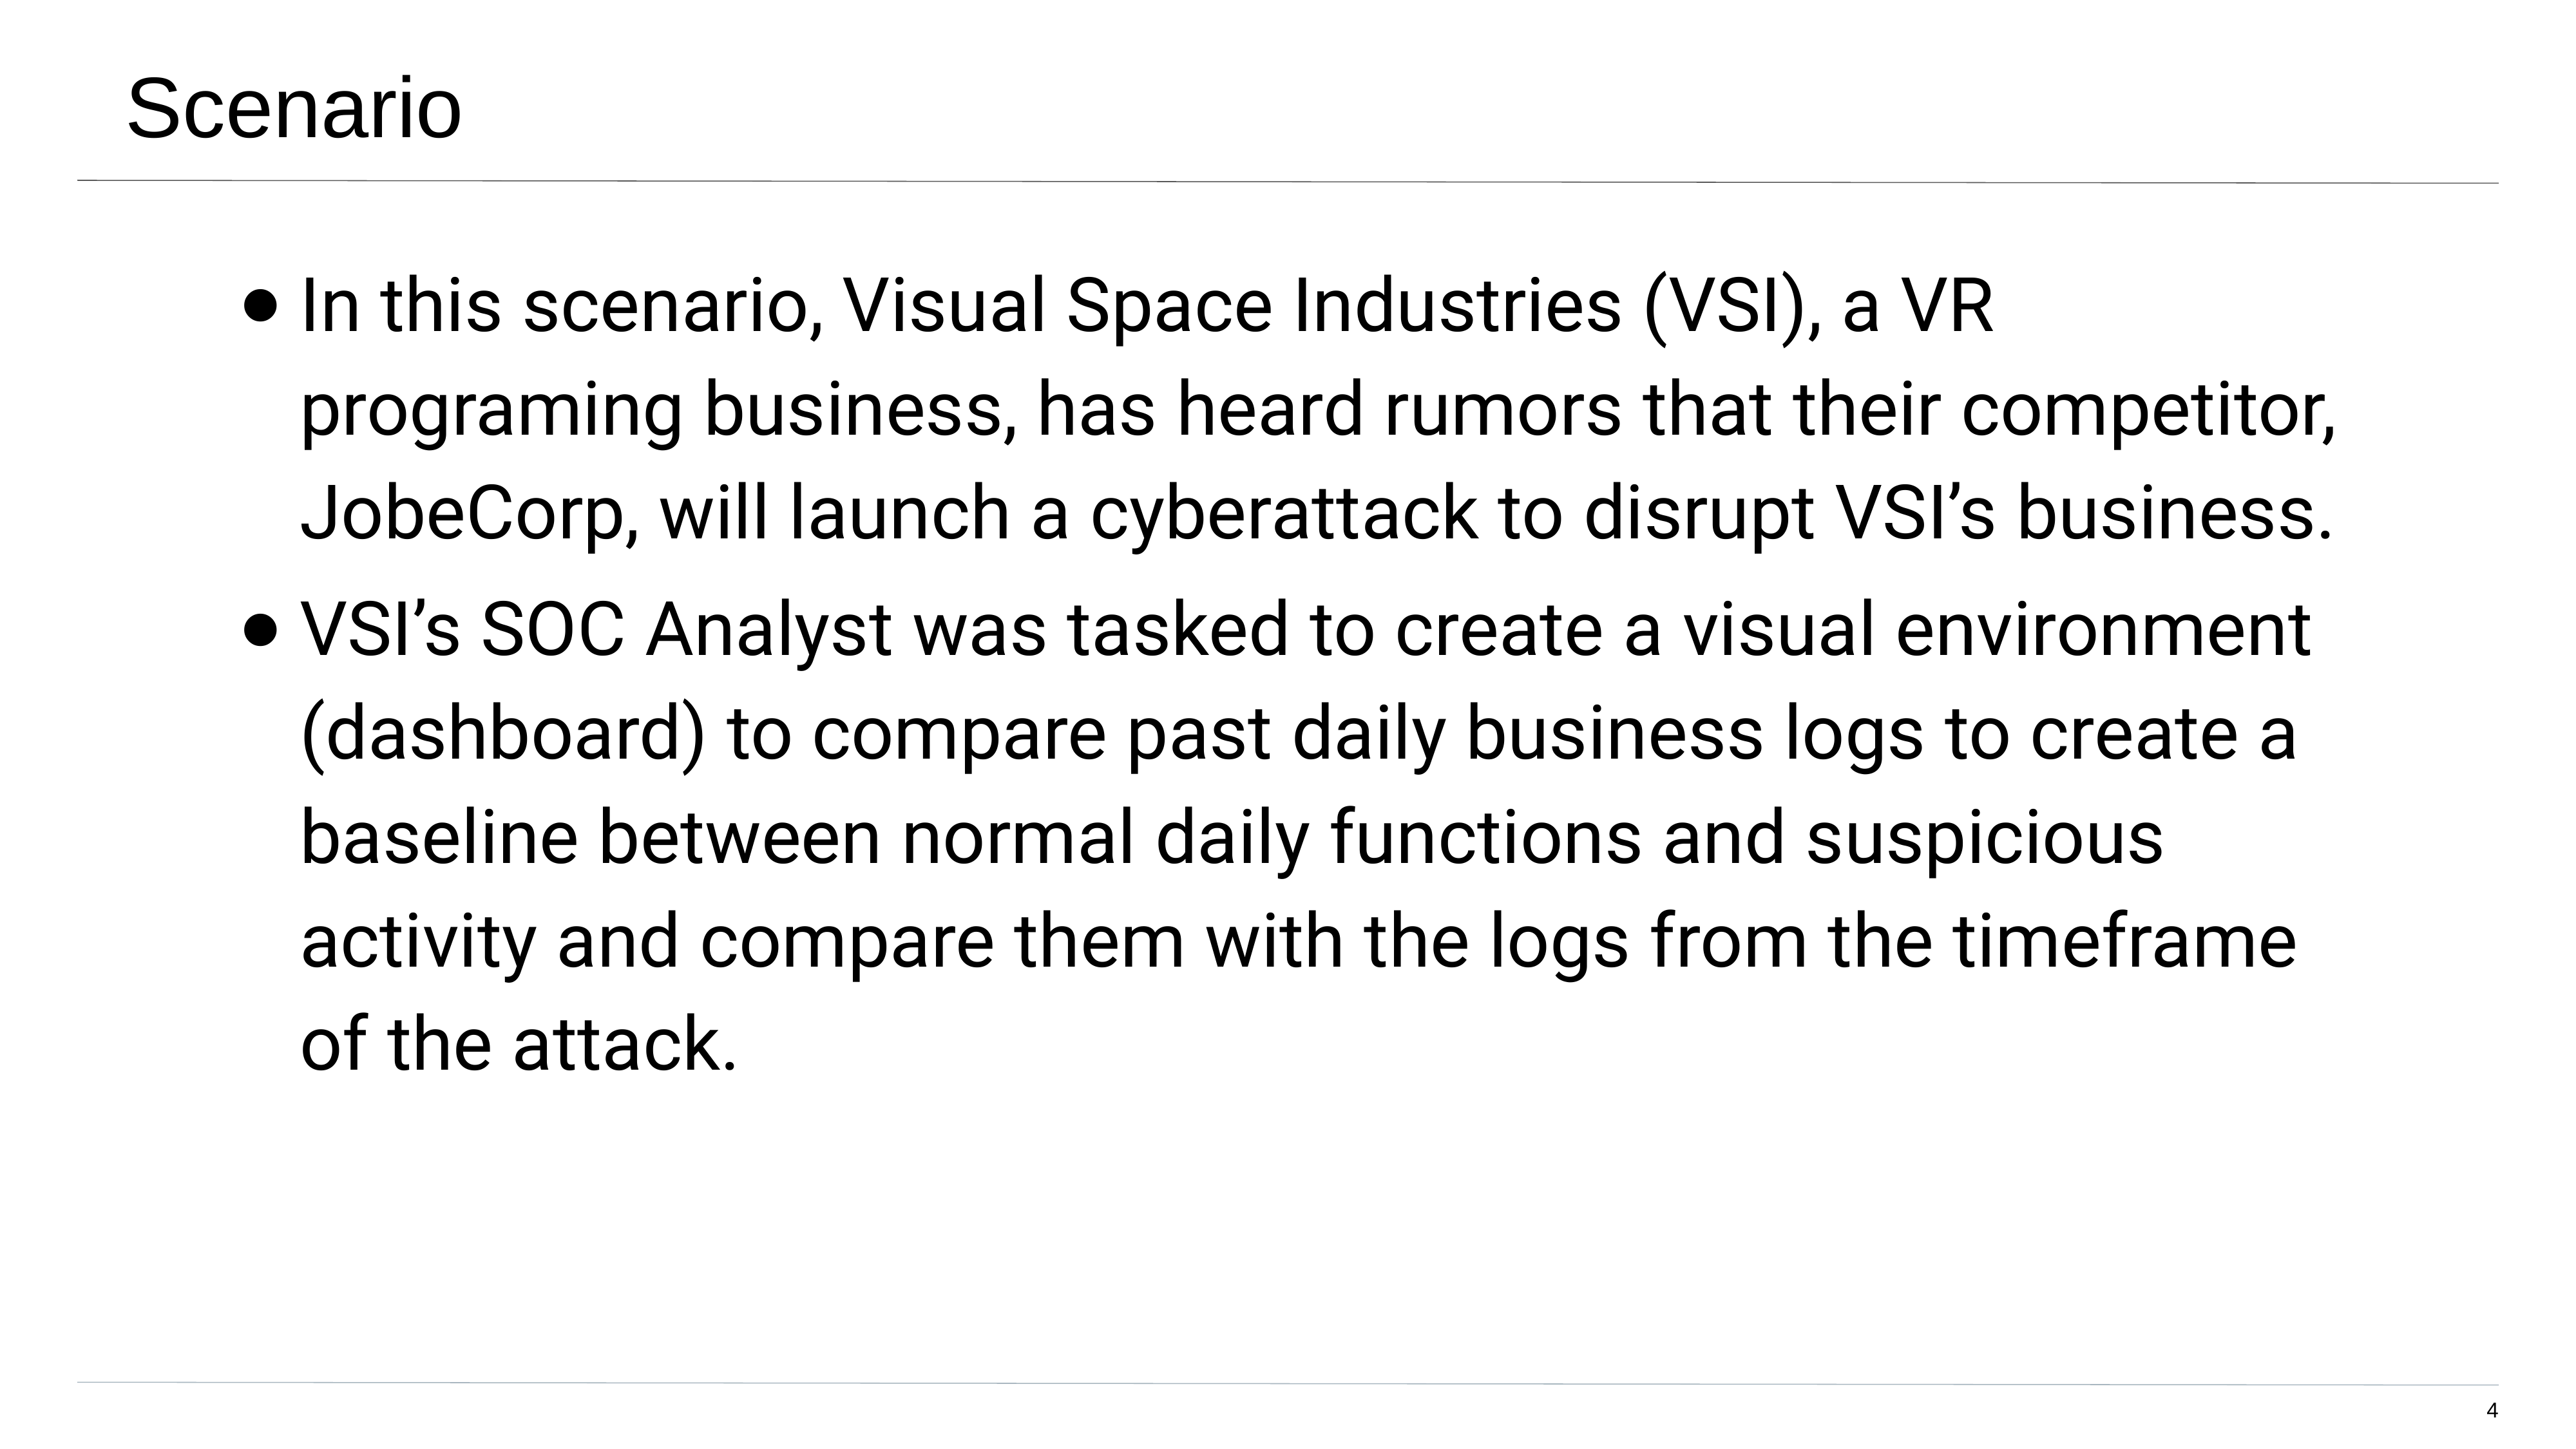

# Scenario
In this scenario, Visual Space Industries (VSI), a VR programing business, has heard rumors that their competitor, JobeCorp, will launch a cyberattack to disrupt VSI’s business.
VSI’s SOC Analyst was tasked to create a visual environment (dashboard) to compare past daily business logs to create a baseline between normal daily functions and suspicious activity and compare them with the logs from the timeframe of the attack.
4